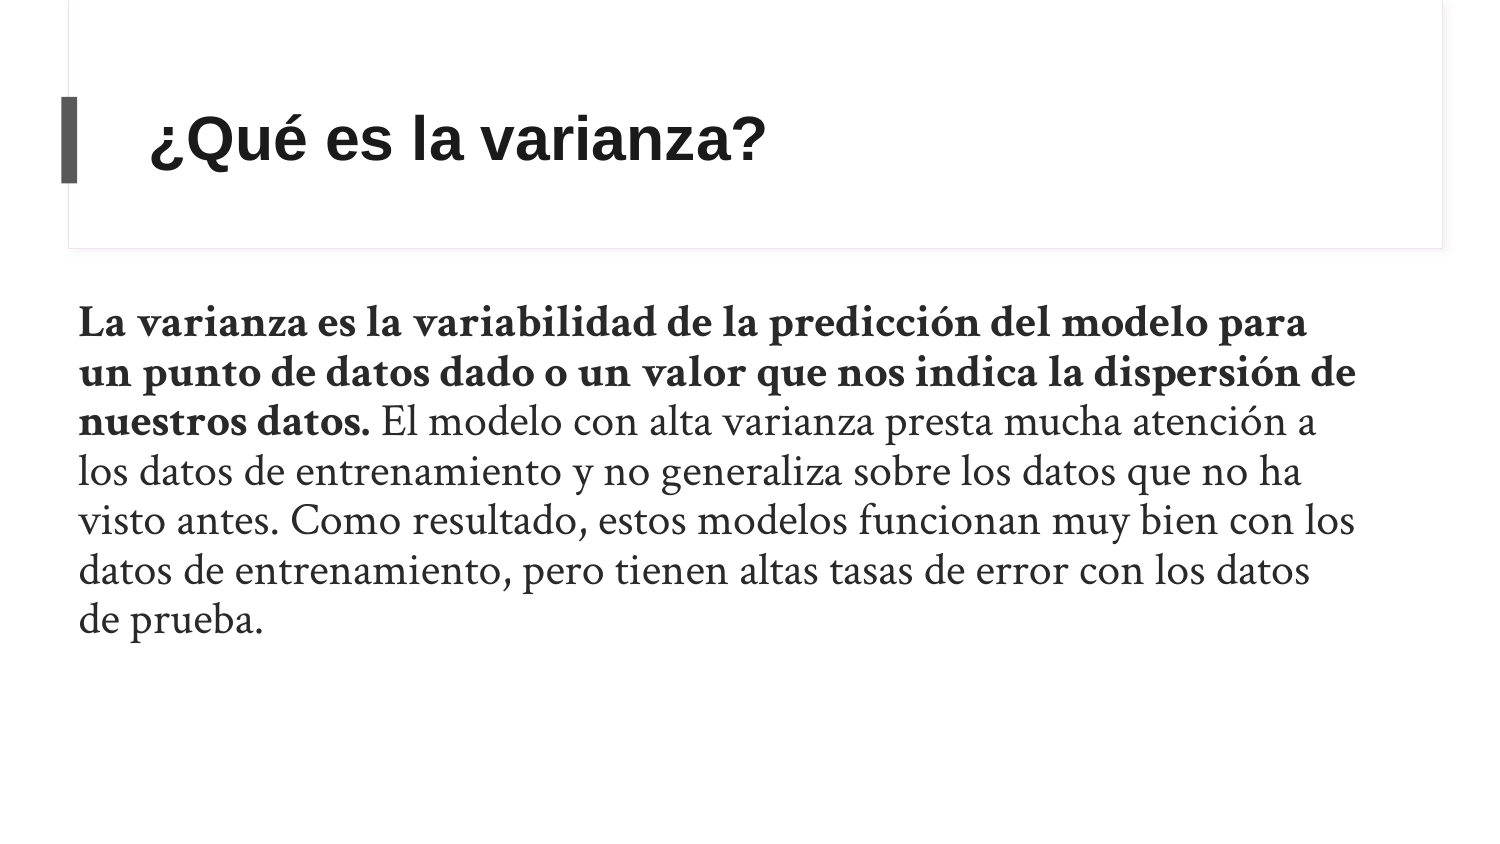

# ¿Qué es la varianza?
La varianza es la variabilidad de la predicción del modelo para un punto de datos dado o un valor que nos indica la dispersión de nuestros datos. El modelo con alta varianza presta mucha atención a los datos de entrenamiento y no generaliza sobre los datos que no ha visto antes. Como resultado, estos modelos funcionan muy bien con los datos de entrenamiento, pero tienen altas tasas de error con los datos de prueba.